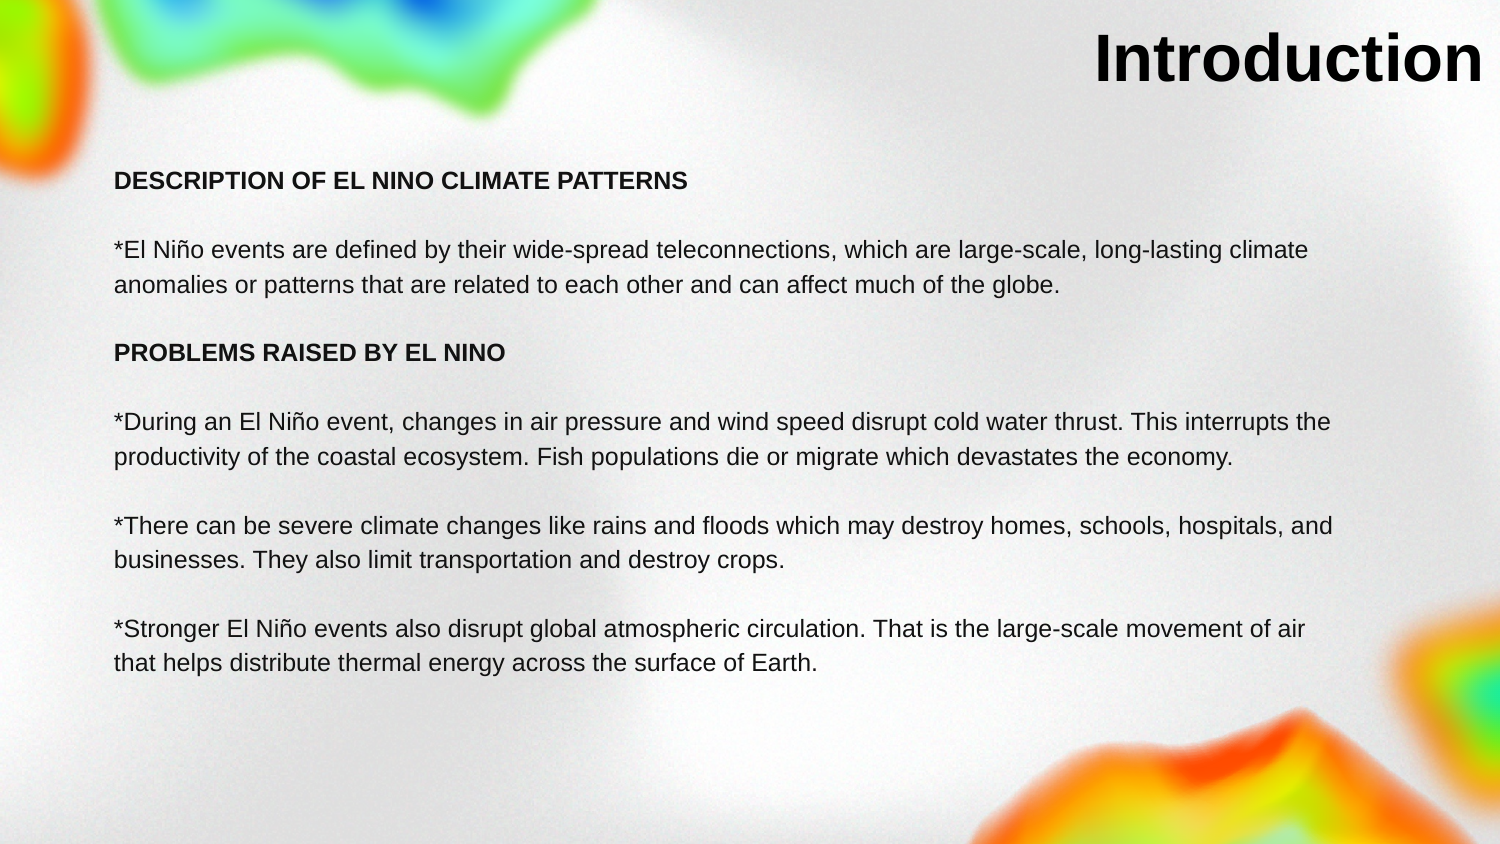

Introduction
DESCRIPTION OF EL NINO CLIMATE PATTERNS

*El Niño events are defined by their wide-spread teleconnections, which are large-scale, long-lasting climate anomalies or patterns that are related to each other and can affect much of the globe.

PROBLEMS RAISED BY EL NINO

*During an El Niño event, changes in air pressure and wind speed disrupt cold water thrust. This interrupts the productivity of the coastal ecosystem. Fish populations die or migrate which devastates the economy.

*There can be severe climate changes like rains and floods which may destroy homes, schools, hospitals, and businesses. They also limit transportation and destroy crops.

*Stronger El Niño events also disrupt global atmospheric circulation. That is the large-scale movement of air that helps distribute thermal energy across the surface of Earth.